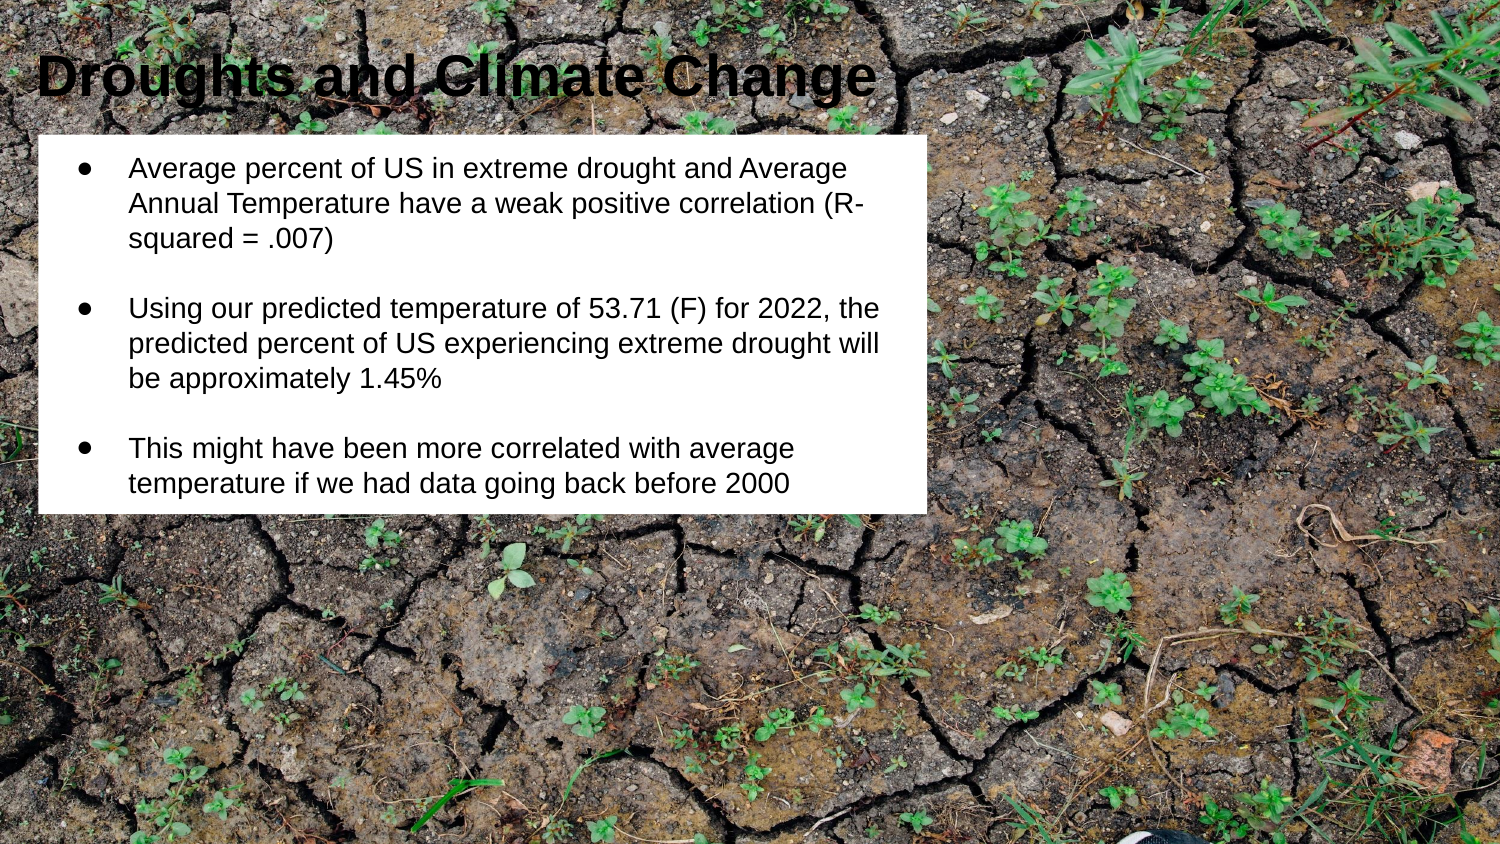

# Droughts and Climate Change
Average percent of US in extreme drought and Average Annual Temperature have a weak positive correlation (R-squared = .007)

Using our predicted temperature of 53.71 (F) for 2022, the predicted percent of US experiencing extreme drought will be approximately 1.45%

This might have been more correlated with average temperature if we had data going back before 2000